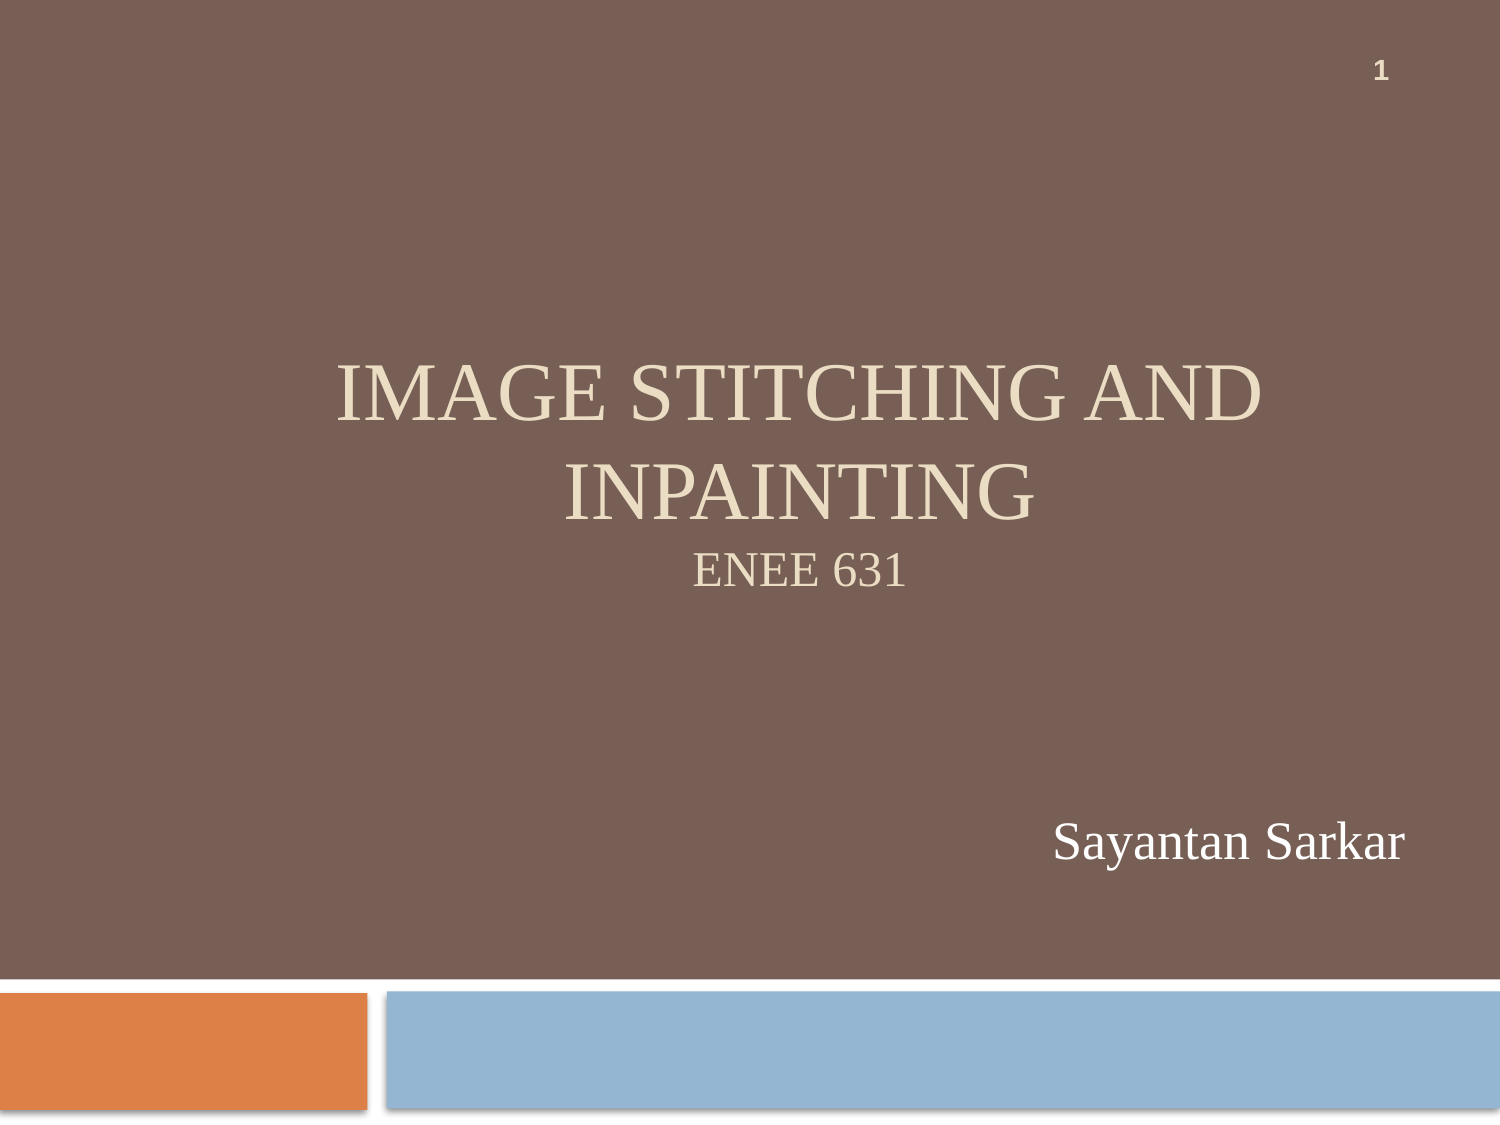

1
Image Stitching and inpainting
Enee 631
Sayantan Sarkar